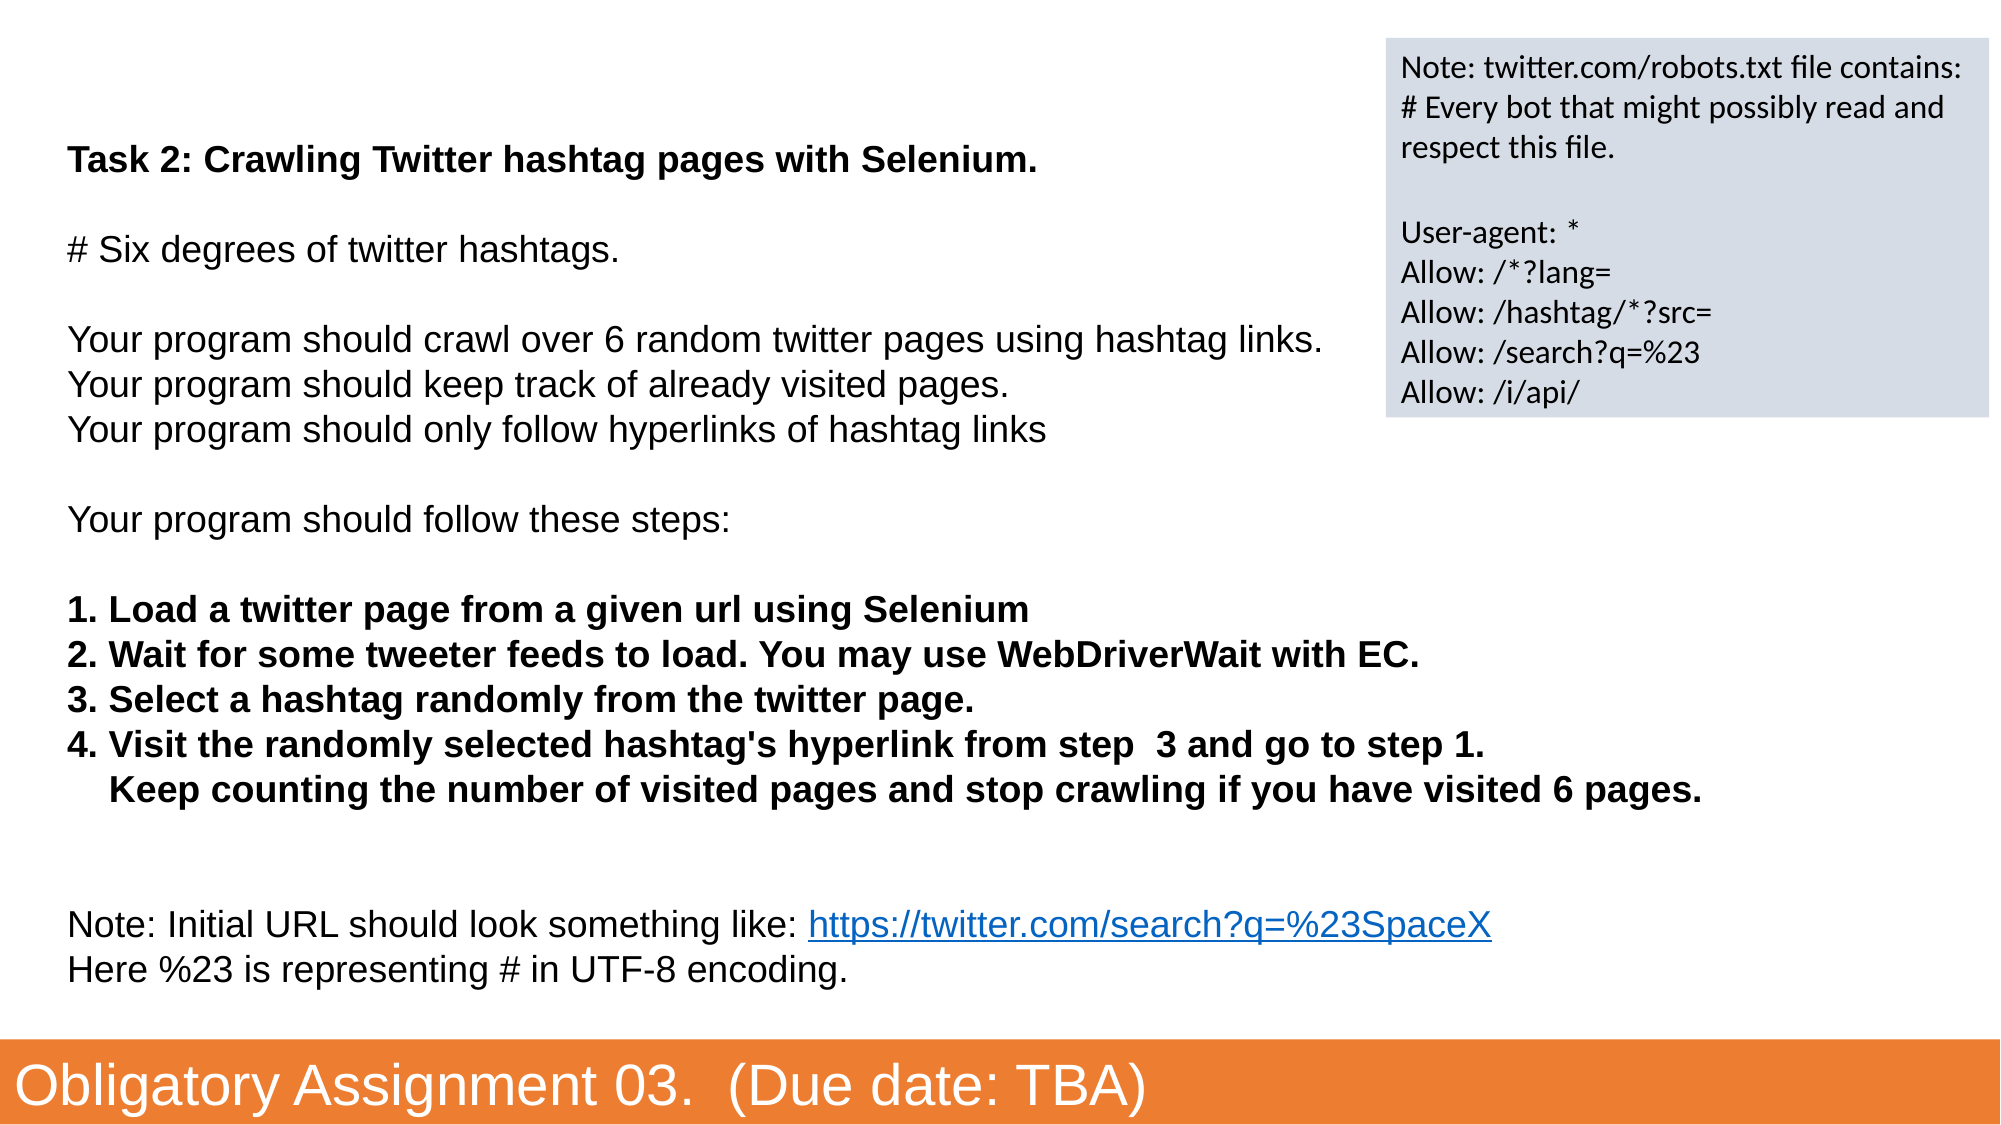

Note: twitter.com/robots.txt file contains:
# Every bot that might possibly read and respect this file.

User-agent: *
Allow: /*?lang=
Allow: /hashtag/*?src=
Allow: /search?q=%23
Allow: /i/api/
Task 2: Crawling Twitter hashtag pages with Selenium.

# Six degrees of twitter hashtags. Your program should crawl over 6 random twitter pages using hashtag links. Your program should keep track of already visited pages. Your program should only follow hyperlinks of hashtag links

Your program should follow these steps: 
1. Load a twitter page from a given url using Selenium
2. Wait for some tweeter feeds to load. You may use WebDriverWait with EC.
3. Select a hashtag randomly from the twitter page.
4. Visit the randomly selected hashtag's hyperlink from step  3 and go to step 1.
    Keep counting the number of visited pages and stop crawling if you have visited 6 pages.

Note: Initial URL should look something like: https://twitter.com/search?q=%23SpaceX
Here %23 is representing # in UTF-8 encoding.
Obligatory Assignment 03.  (Due date: TBA)